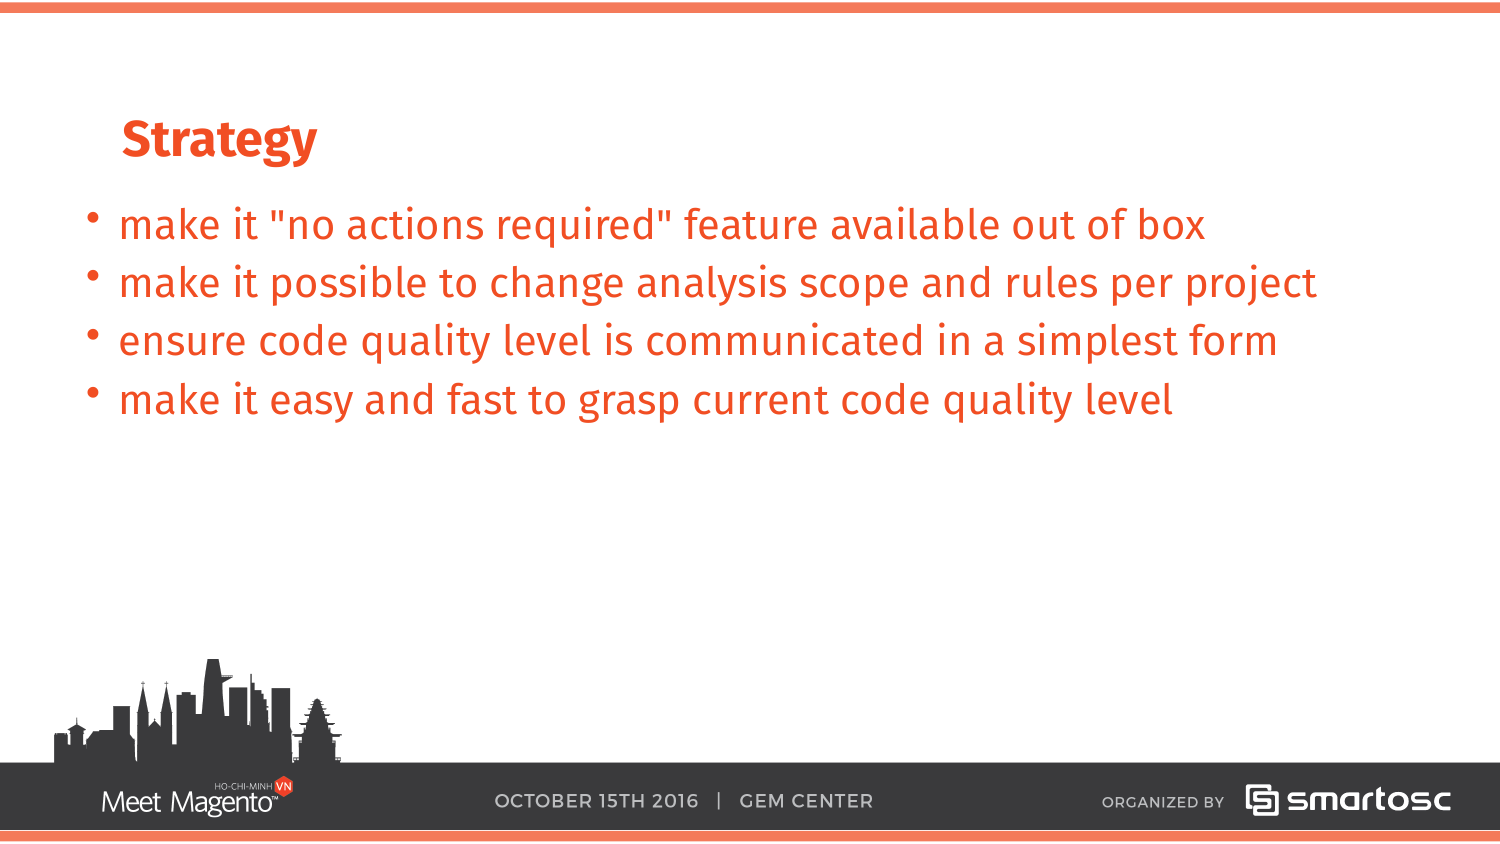

Strategy
make it "no actions required" feature available out of box
make it possible to change analysis scope and rules per project
ensure code quality level is communicated in a simplest form
make it easy and fast to grasp current code quality level